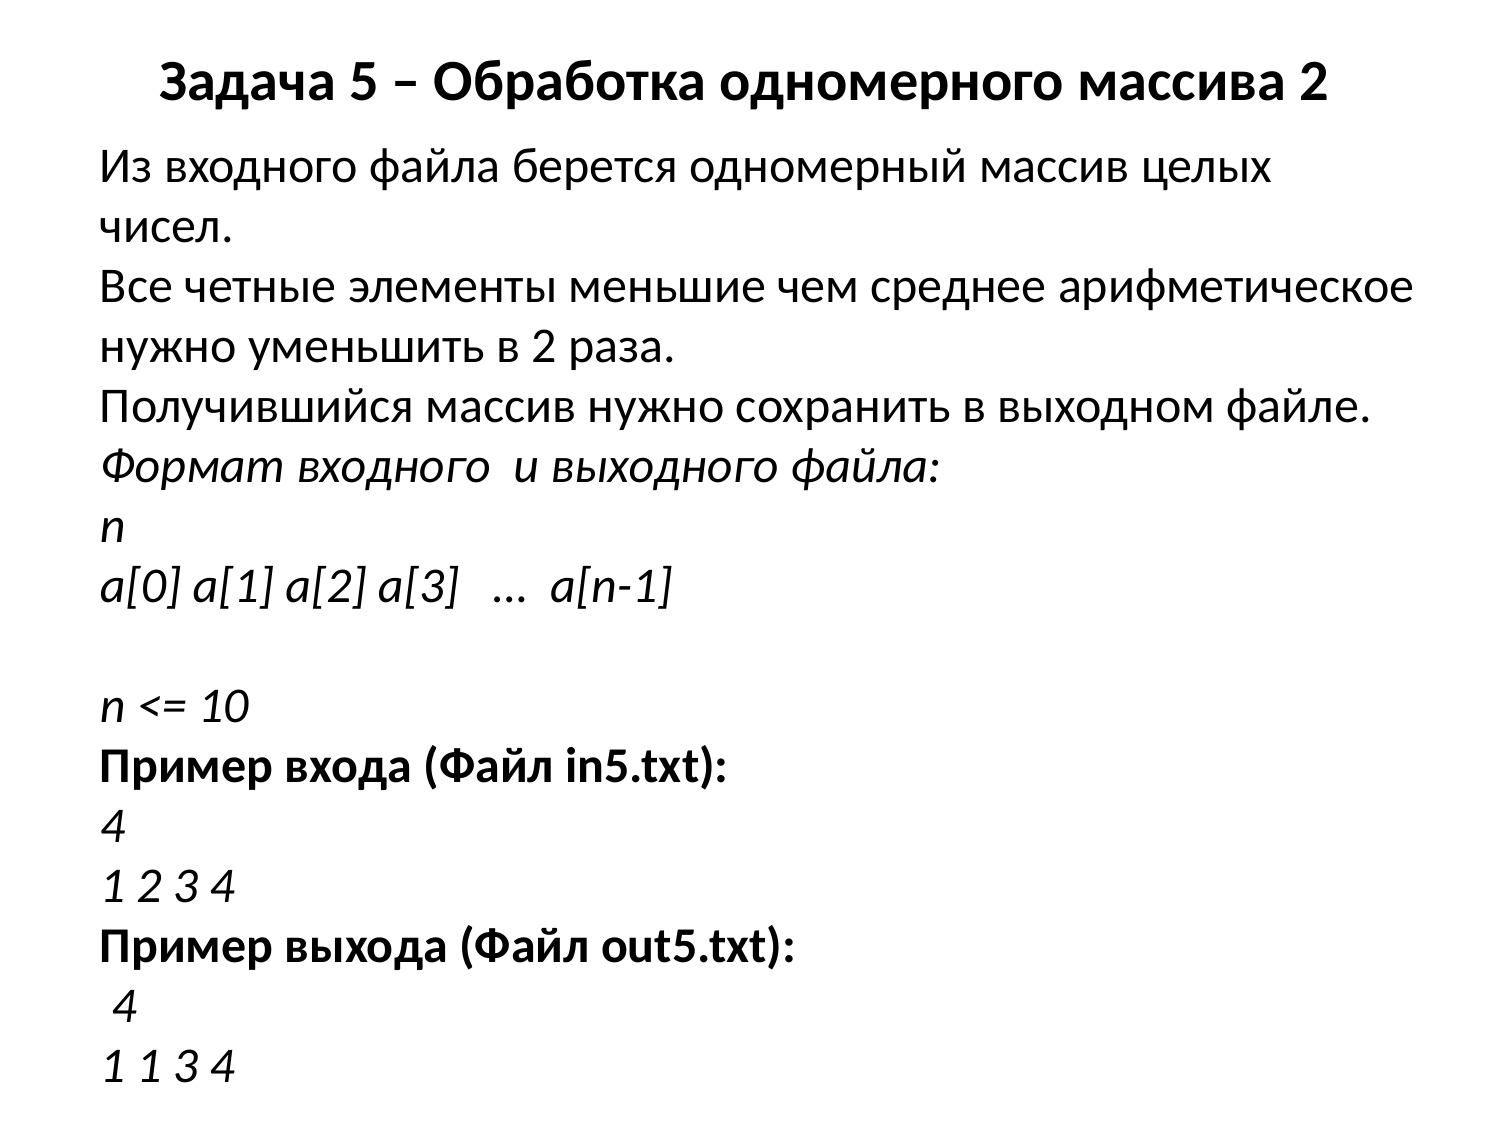

# Задача 5 – Обработка одномерного массива 2
Из входного файла берется одномерный массив целых чисел.
Все четные элементы меньшие чем среднее арифметическое нужно уменьшить в 2 раза.
Получившийся массив нужно сохранить в выходном файле.
Формат входного  и выходного файла:
n
a[0] a[1] a[2] a[3]   …  a[n-1]

n <= 10
Пример входа (Файл in5.txt):
4
1 2 3 4
Пример выхода (Файл out5.txt):
 4
1 1 3 4